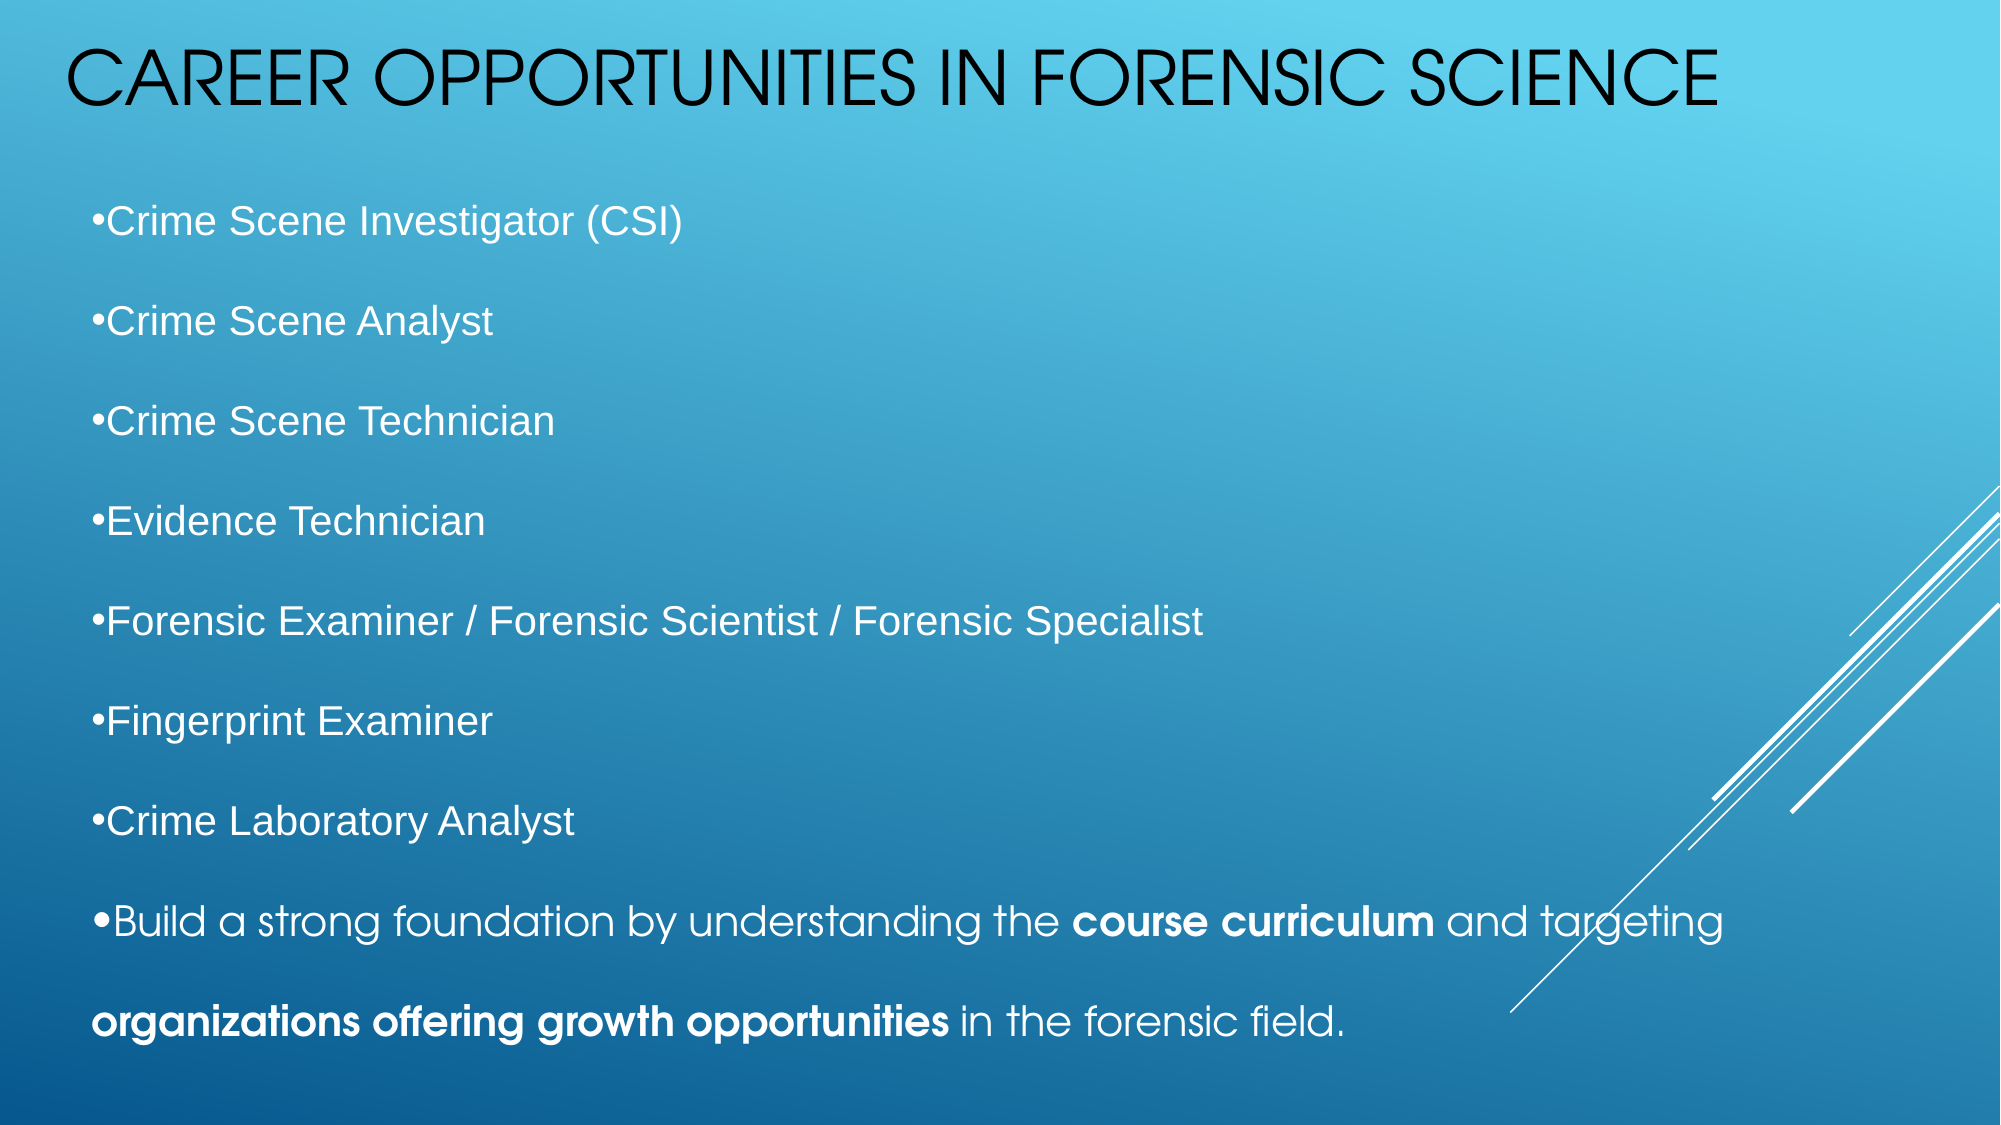

# CAREER OPPORTUNITIES IN FORENSIC SCIENCE
Crime Scene Investigator (CSI)
Crime Scene Analyst
Crime Scene Technician
Evidence Technician
Forensic Examiner / Forensic Scientist / Forensic Specialist
Fingerprint Examiner
Crime Laboratory Analyst
Build a strong foundation by understanding the course curriculum and targeting organizations offering growth opportunities in the forensic field.